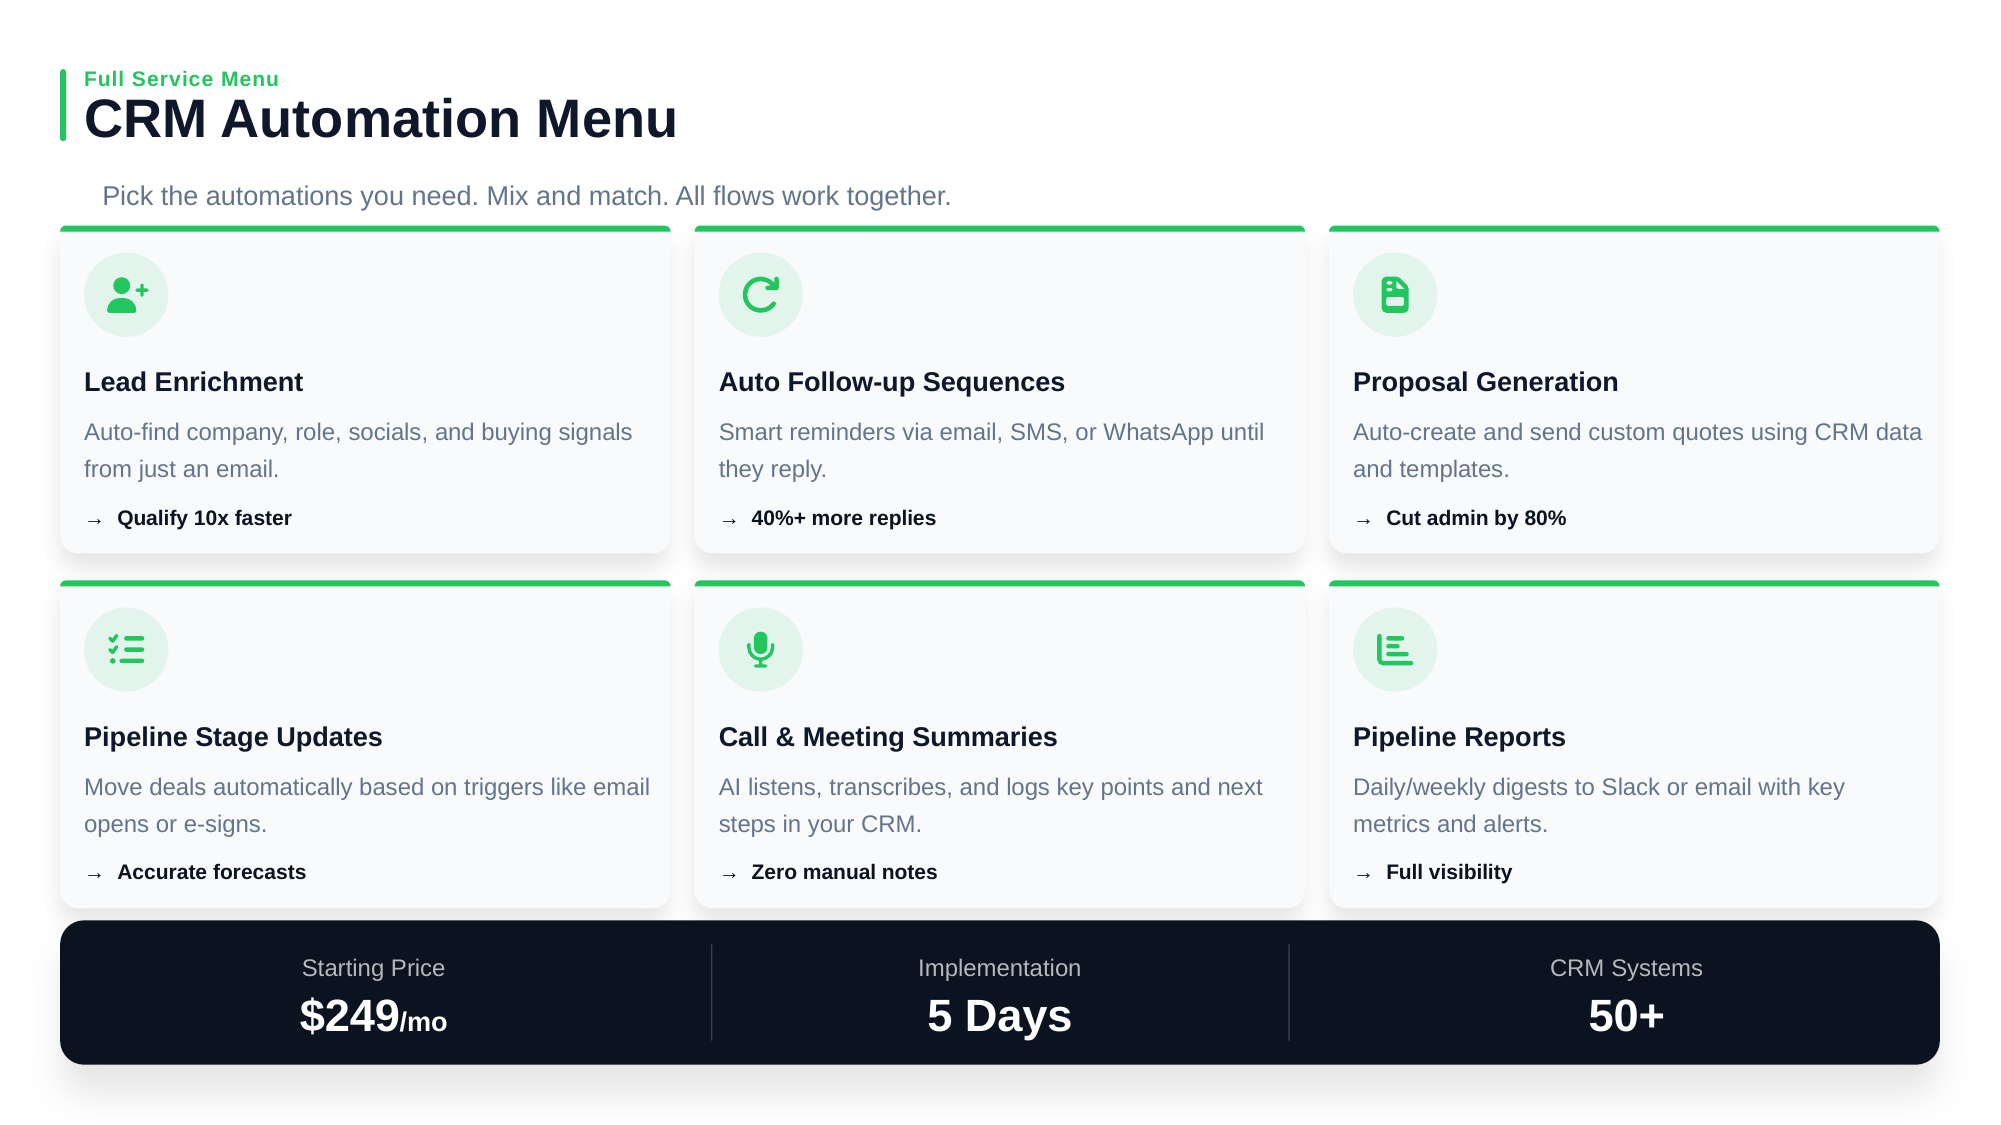

Full Service Menu

CRM Automation Menu
Pick the automations you need. Mix and match. All flows work together.

Lead Enrichment
Auto Follow-up Sequences
Proposal Generation
Auto-find company, role, socials, and buying signals from just an email.
Smart reminders via email, SMS, or WhatsApp until they reply.
Auto-create and send custom quotes using CRM data and templates.
→
Qualify 10x faster
→
40%+ more replies
→
Cut admin by 80%

Pipeline Stage Updates
Call & Meeting Summaries
Pipeline Reports
Move deals automatically based on triggers like email opens or e-signs.
AI listens, transcribes, and logs key points and next steps in your CRM.
Daily/weekly digests to Slack or email with key metrics and alerts.
→
Accurate forecasts
→
Zero manual notes
→
Full visibility

Starting Price

Implementation

CRM Systems
$249/mo
5 Days
50+